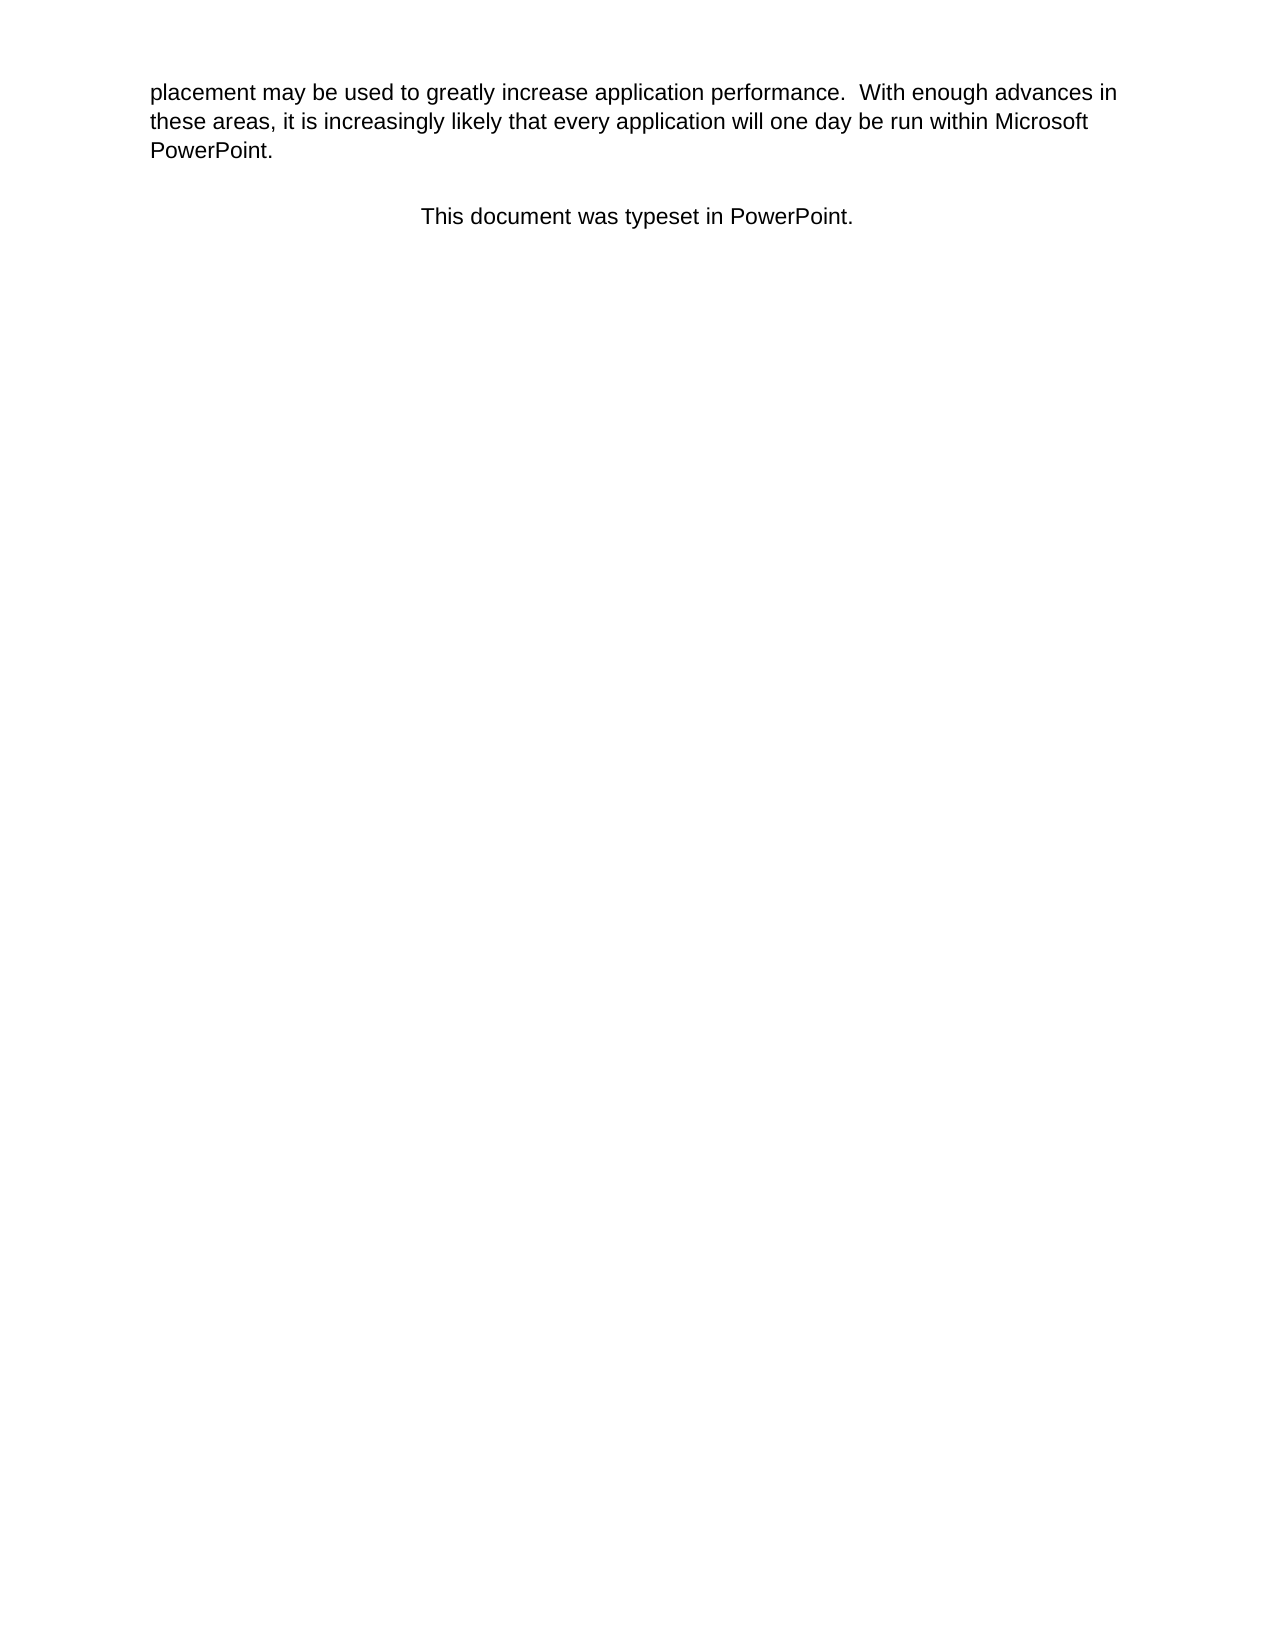

placement may be used to greatly increase application performance.  With enough advances in these areas, it is increasingly likely that every application will one day be run within Microsoft PowerPoint.
This document was typeset in PowerPoint.